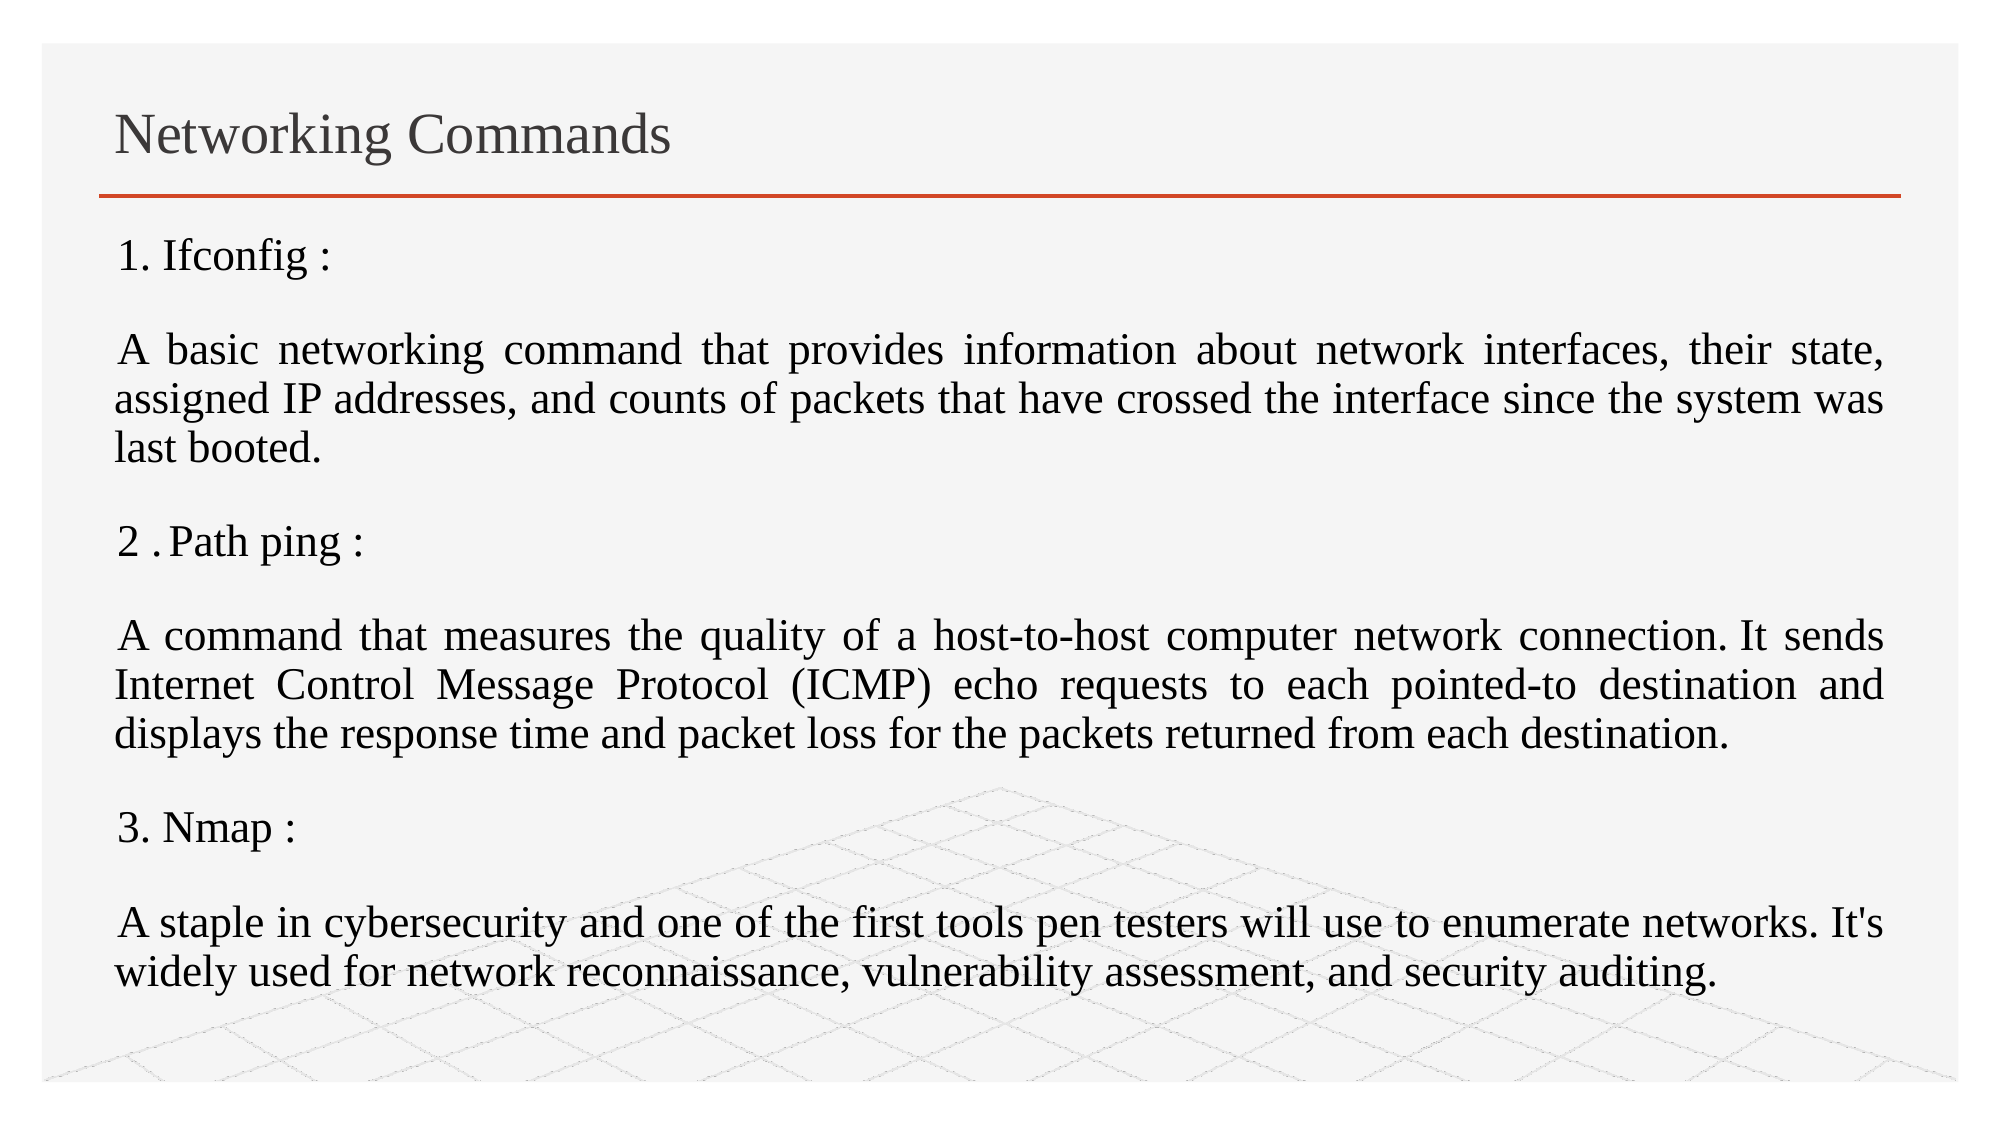

# Networking Commands
1. Ifconfig :
A basic networking command that provides information about network interfaces, their state, assigned IP addresses, and counts of packets that have crossed the interface since the system was last booted.
2 . Path ping :
A command that measures the quality of a host-to-host computer network connection. It sends Internet Control Message Protocol (ICMP) echo requests to each pointed-to destination and displays the response time and packet loss for the packets returned from each destination.
3. Nmap :
A staple in cybersecurity and one of the first tools pen testers will use to enumerate networks. It's widely used for network reconnaissance, vulnerability assessment, and security auditing.